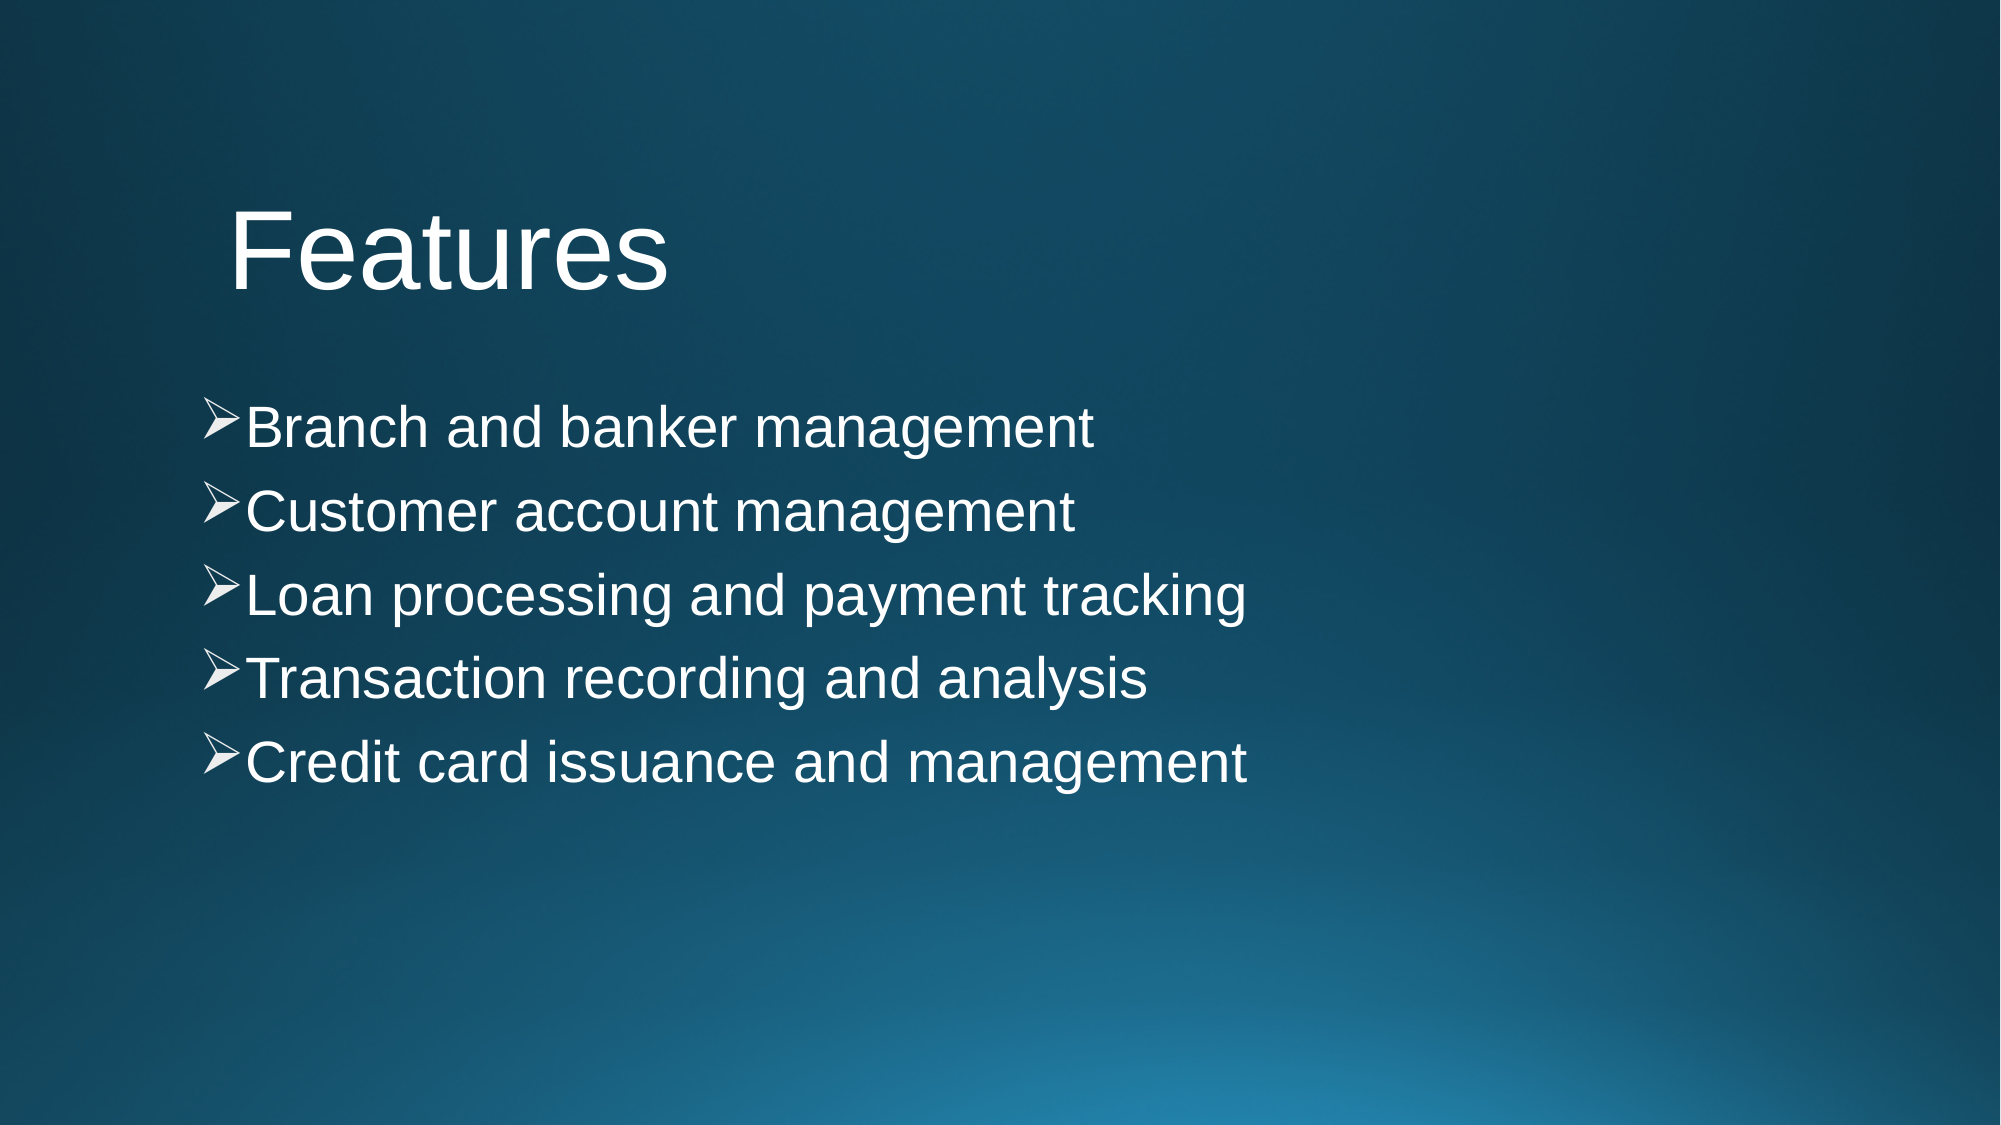

# Features

Branch and banker management
Customer account management
Loan processing and payment tracking
Transaction recording and analysis
Credit card issuance and management